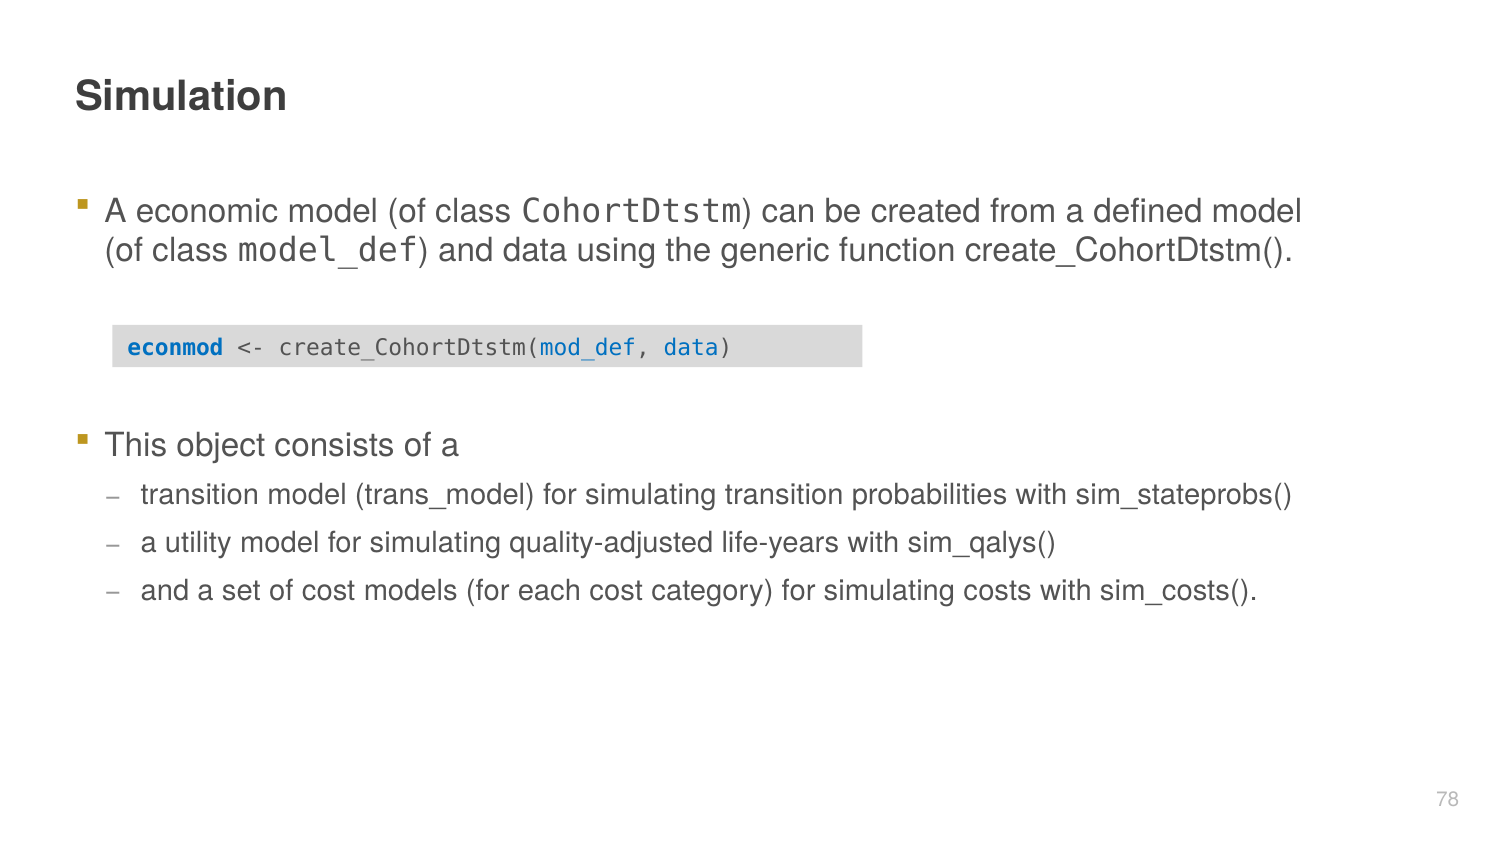

# Simulation
A economic model (of class CohortDtstm) can be created from a defined model (of class model_def) and data using the generic function create_CohortDtstm().

This object consists of a
transition model (trans_model) for simulating transition probabilities with sim_stateprobs()
a utility model for simulating quality-adjusted life-years with sim_qalys()
and a set of cost models (for each cost category) for simulating costs with sim_costs().

econmod <- create_CohortDtstm(mod_def, data)
78